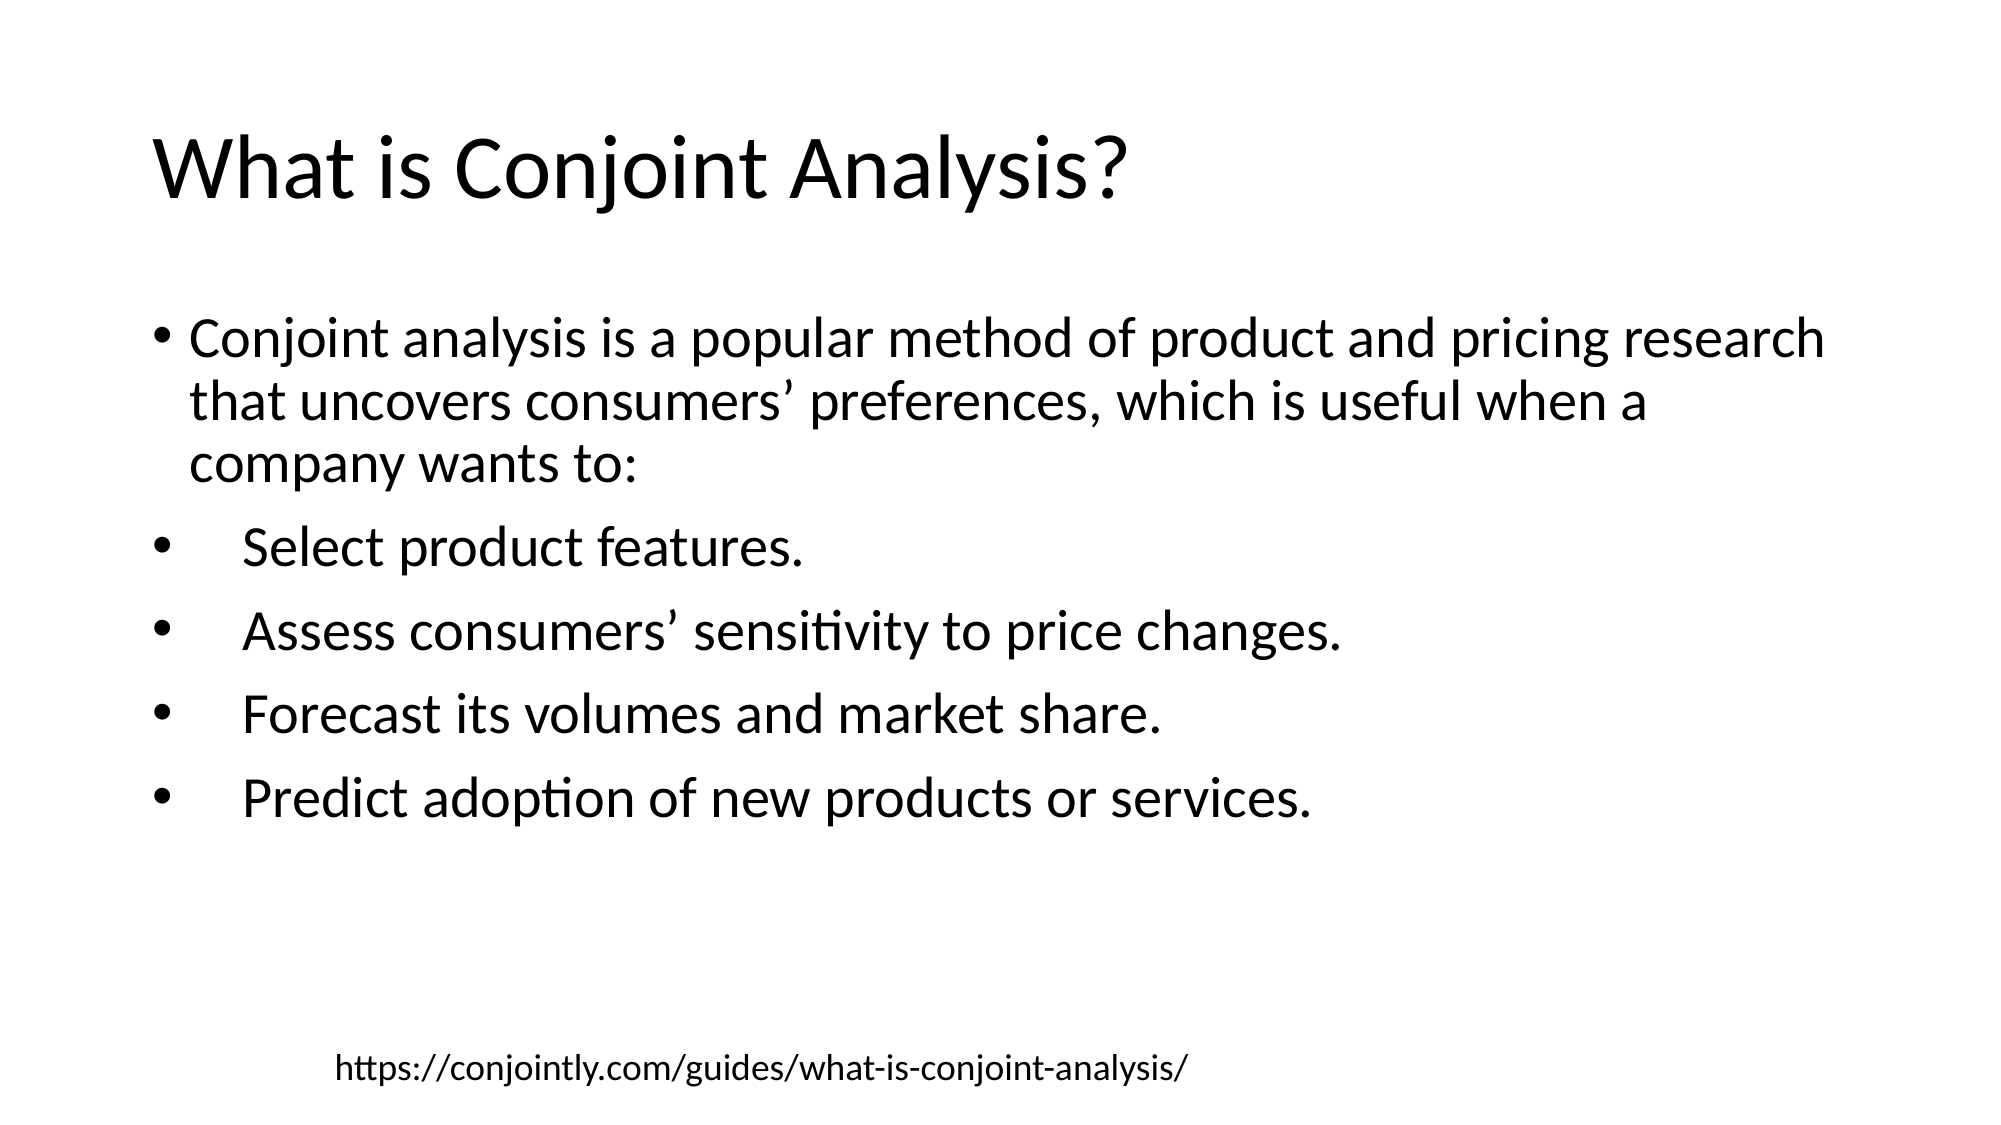

# What is Conjoint Analysis?
Conjoint analysis is a popular method of product and pricing research that uncovers consumers’ preferences, which is useful when a company wants to:
    Select product features.
    Assess consumers’ sensitivity to price changes.
    Forecast its volumes and market share.
    Predict adoption of new products or services.

https://conjointly.com/guides/what-is-conjoint-analysis/